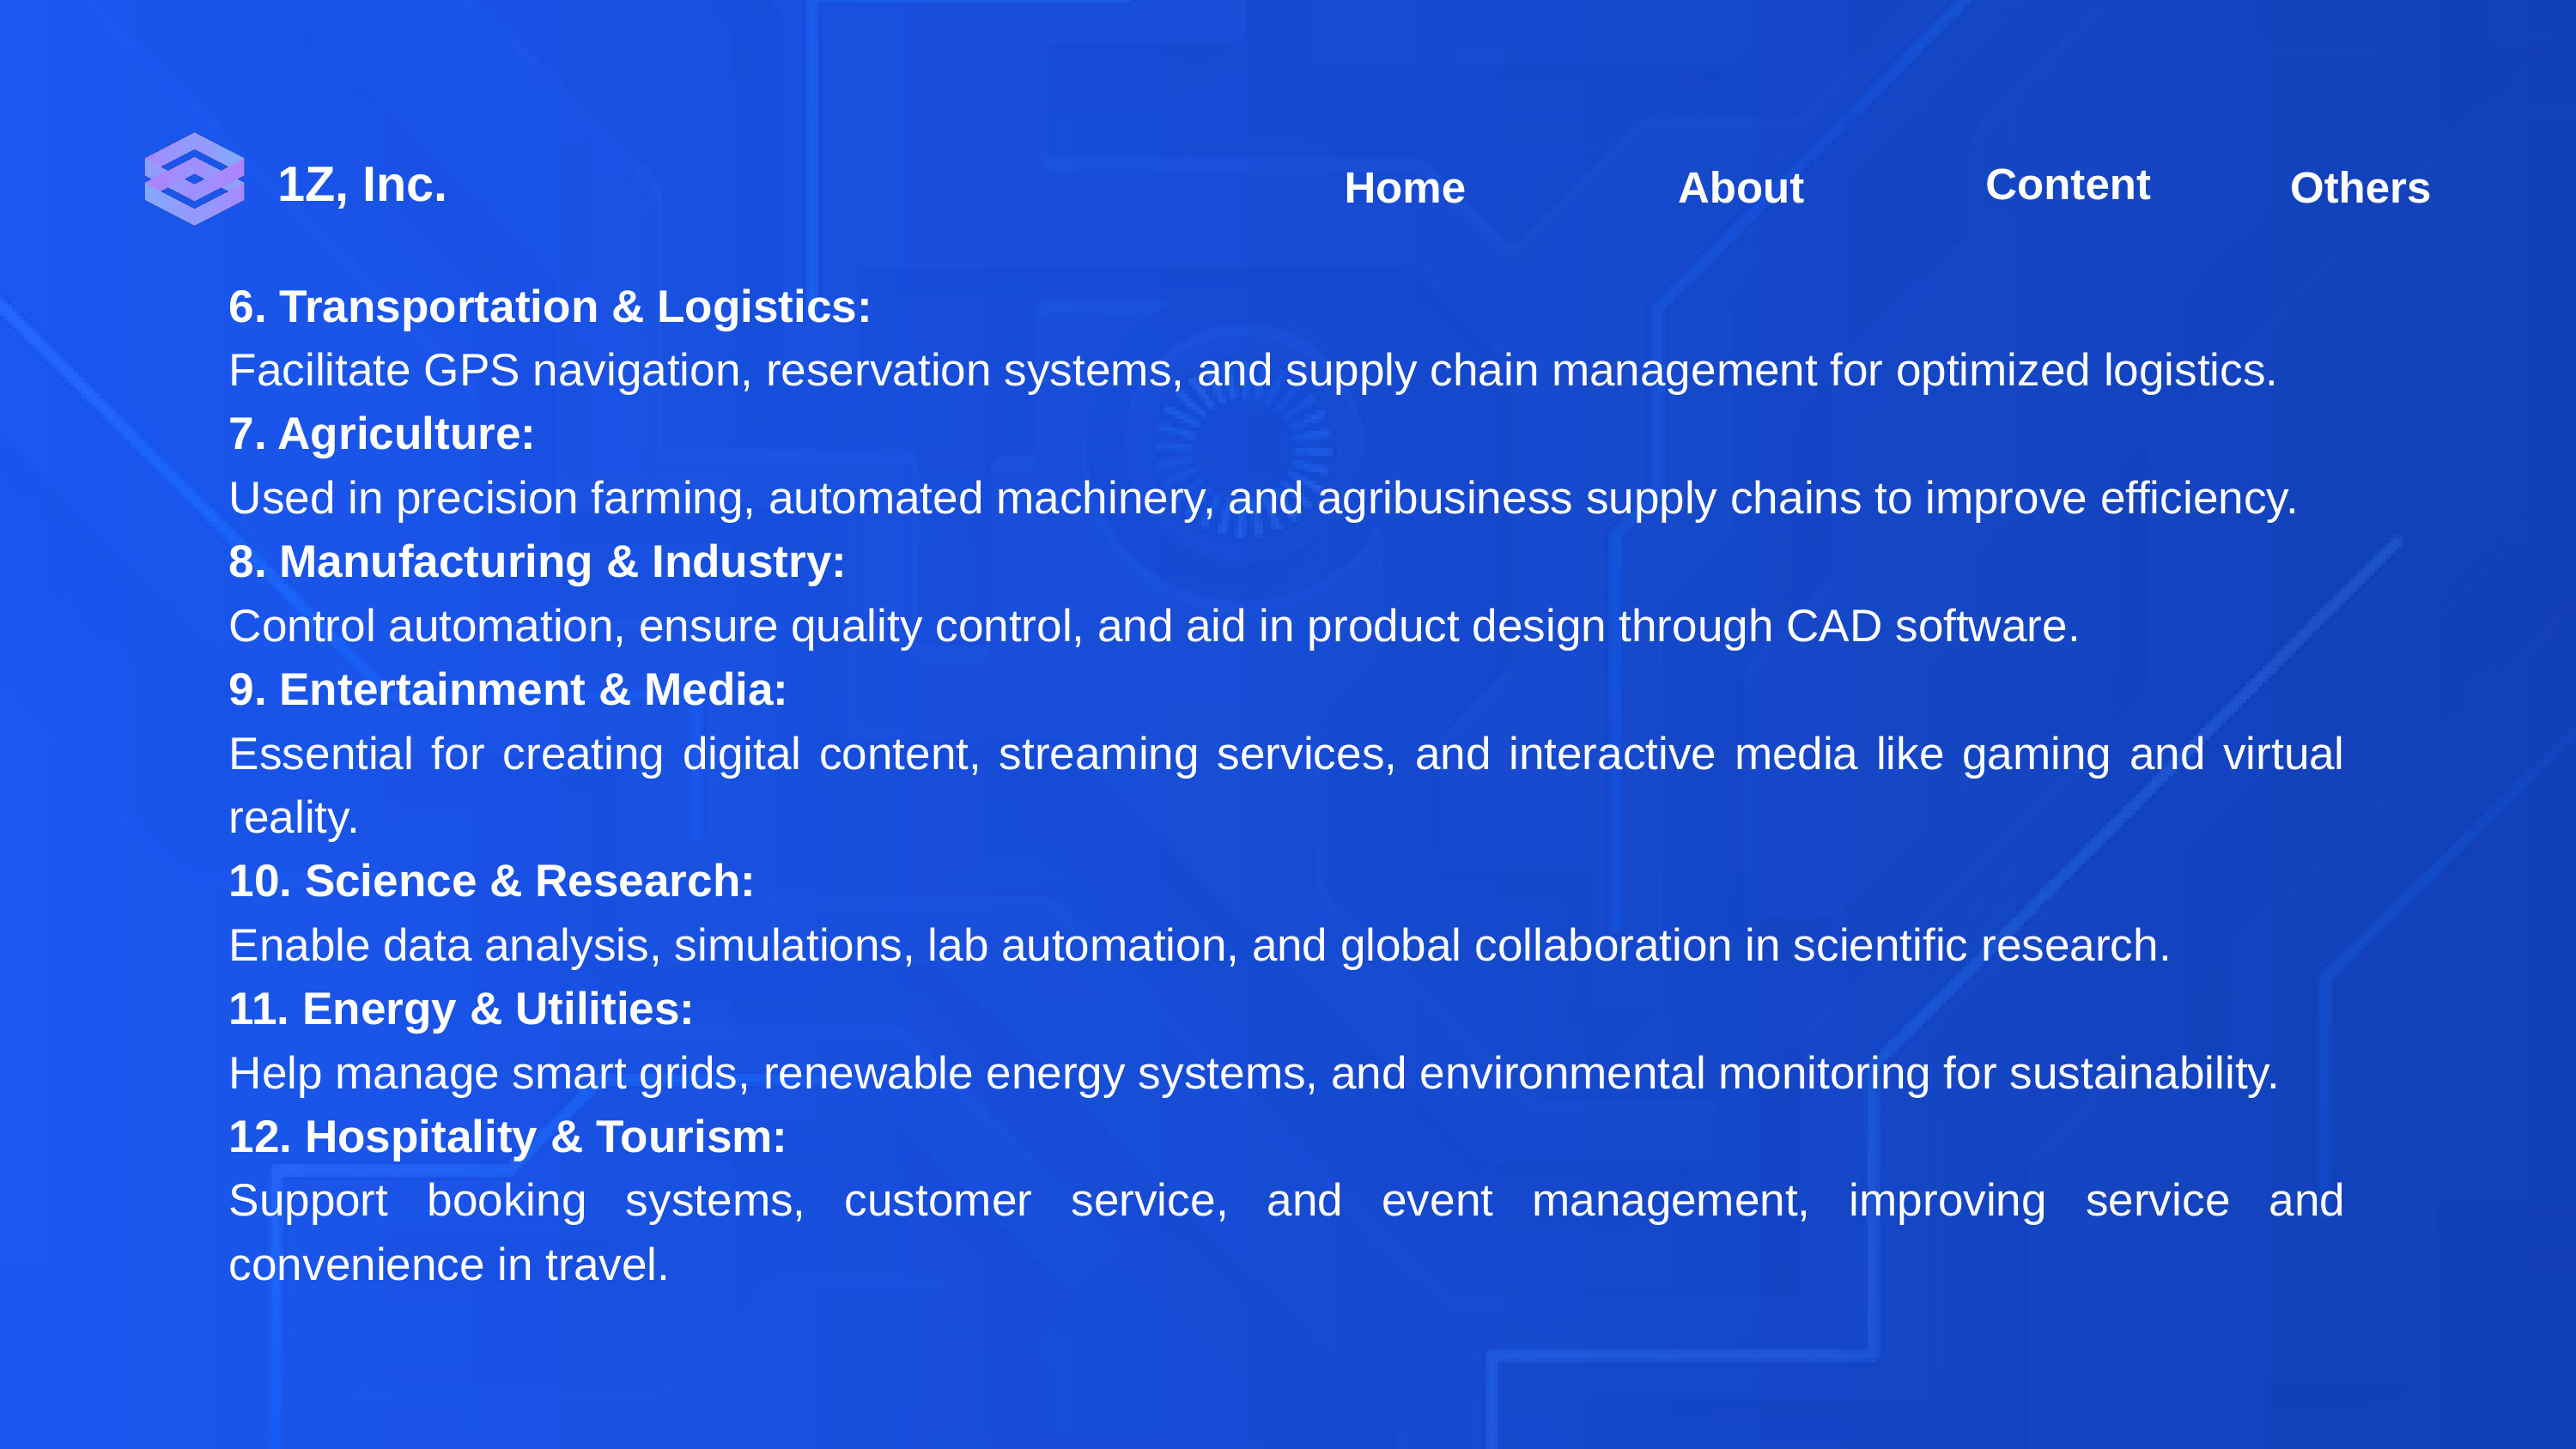

Content
Home
Others
About
1Z, Inc.
6. Transportation & Logistics:
Facilitate GPS navigation, reservation systems, and supply chain management for optimized logistics.
7. Agriculture:
Used in precision farming, automated machinery, and agribusiness supply chains to improve efficiency.
8. Manufacturing & Industry:
Control automation, ensure quality control, and aid in product design through CAD software.
9. Entertainment & Media:
Essential for creating digital content, streaming services, and interactive media like gaming and virtual reality.
10. Science & Research:
Enable data analysis, simulations, lab automation, and global collaboration in scientific research.
11. Energy & Utilities:
Help manage smart grids, renewable energy systems, and environmental monitoring for sustainability.
12. Hospitality & Tourism:
Support booking systems, customer service, and event management, improving service and convenience in travel.